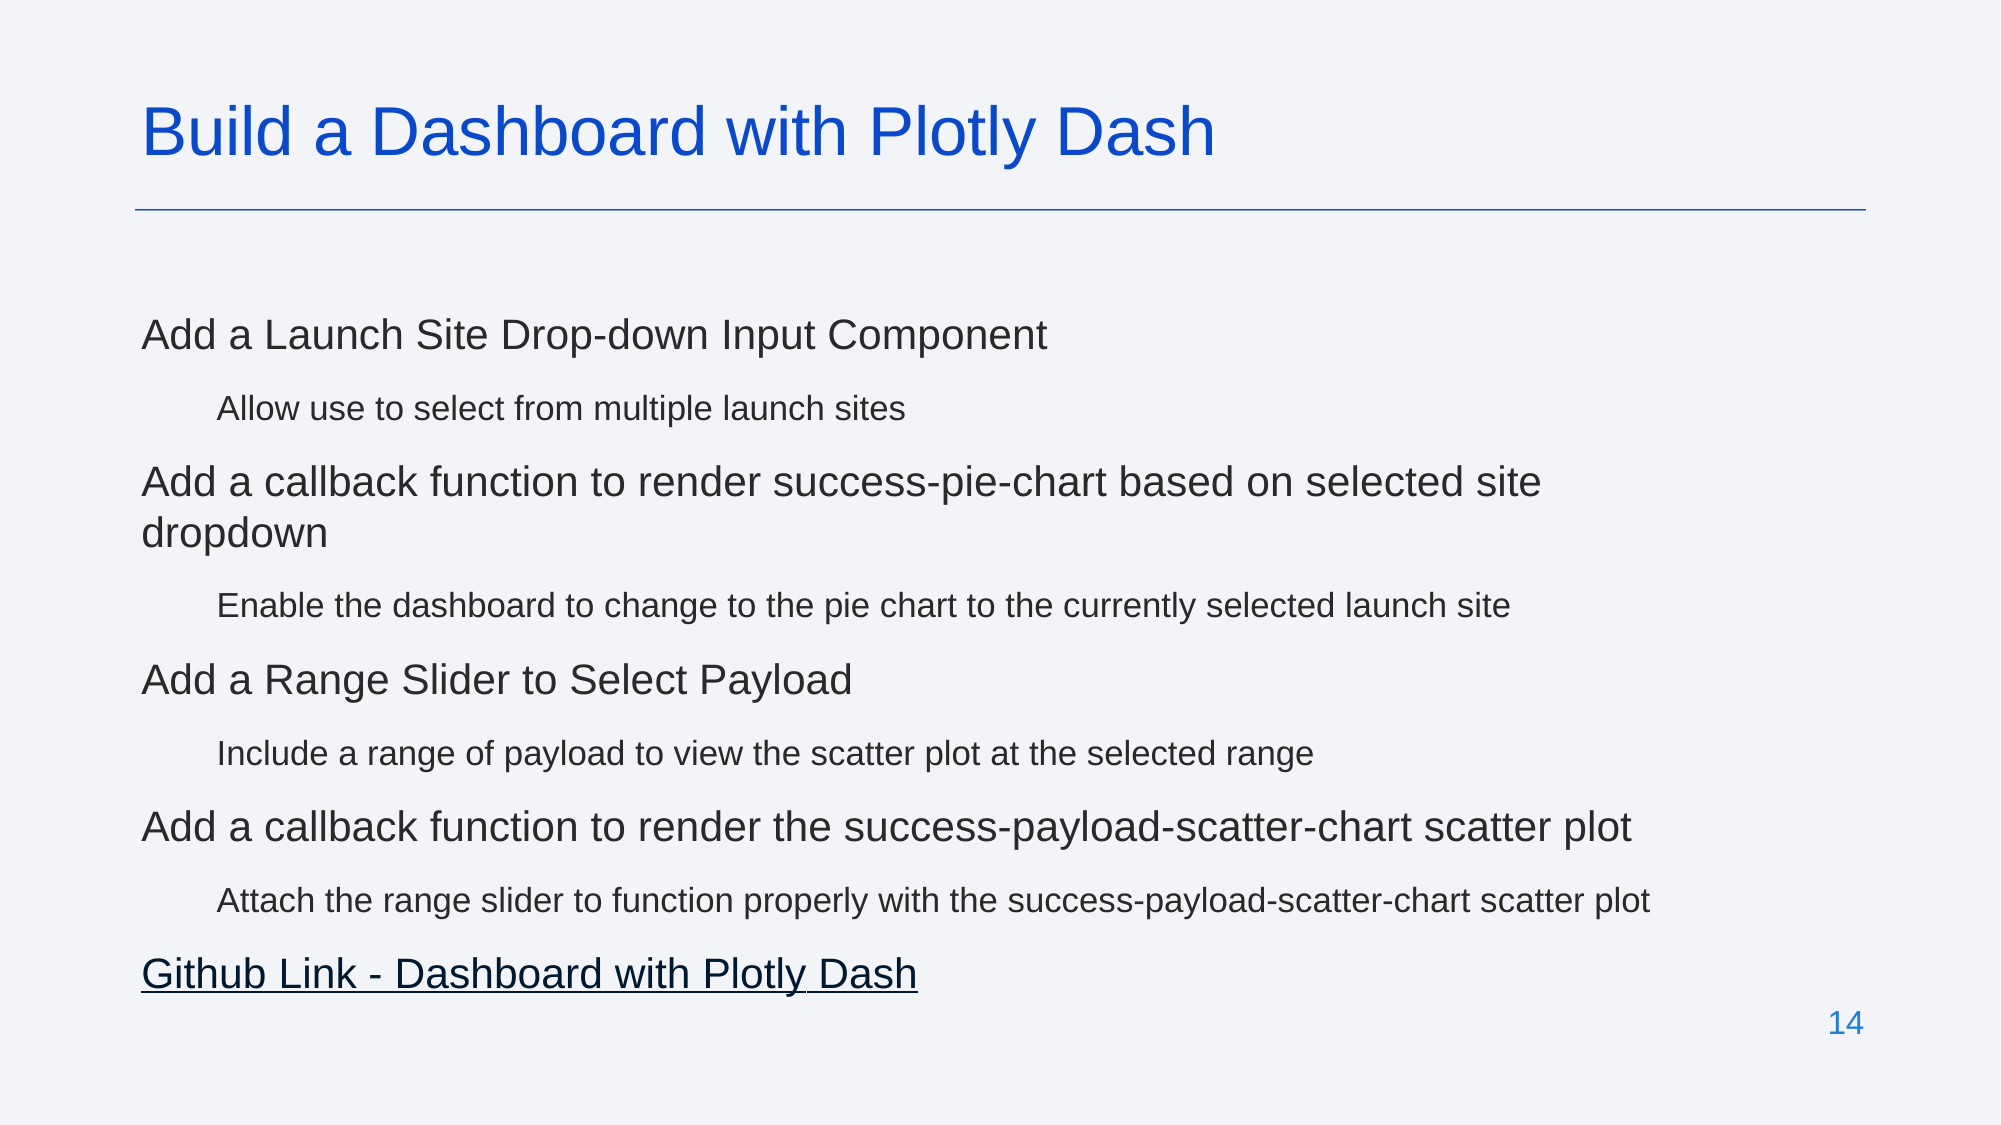

Build a Dashboard with Plotly Dash
Add a Launch Site Drop-down Input Component
Allow use to select from multiple launch sites
Add a callback function to render success-pie-chart based on selected site dropdown
Enable the dashboard to change to the pie chart to the currently selected launch site
Add a Range Slider to Select Payload
Include a range of payload to view the scatter plot at the selected range
Add a callback function to render the success-payload-scatter-chart scatter plot
Attach the range slider to function properly with the success-payload-scatter-chart scatter plot
Github Link - Dashboard with Plotly Dash

14